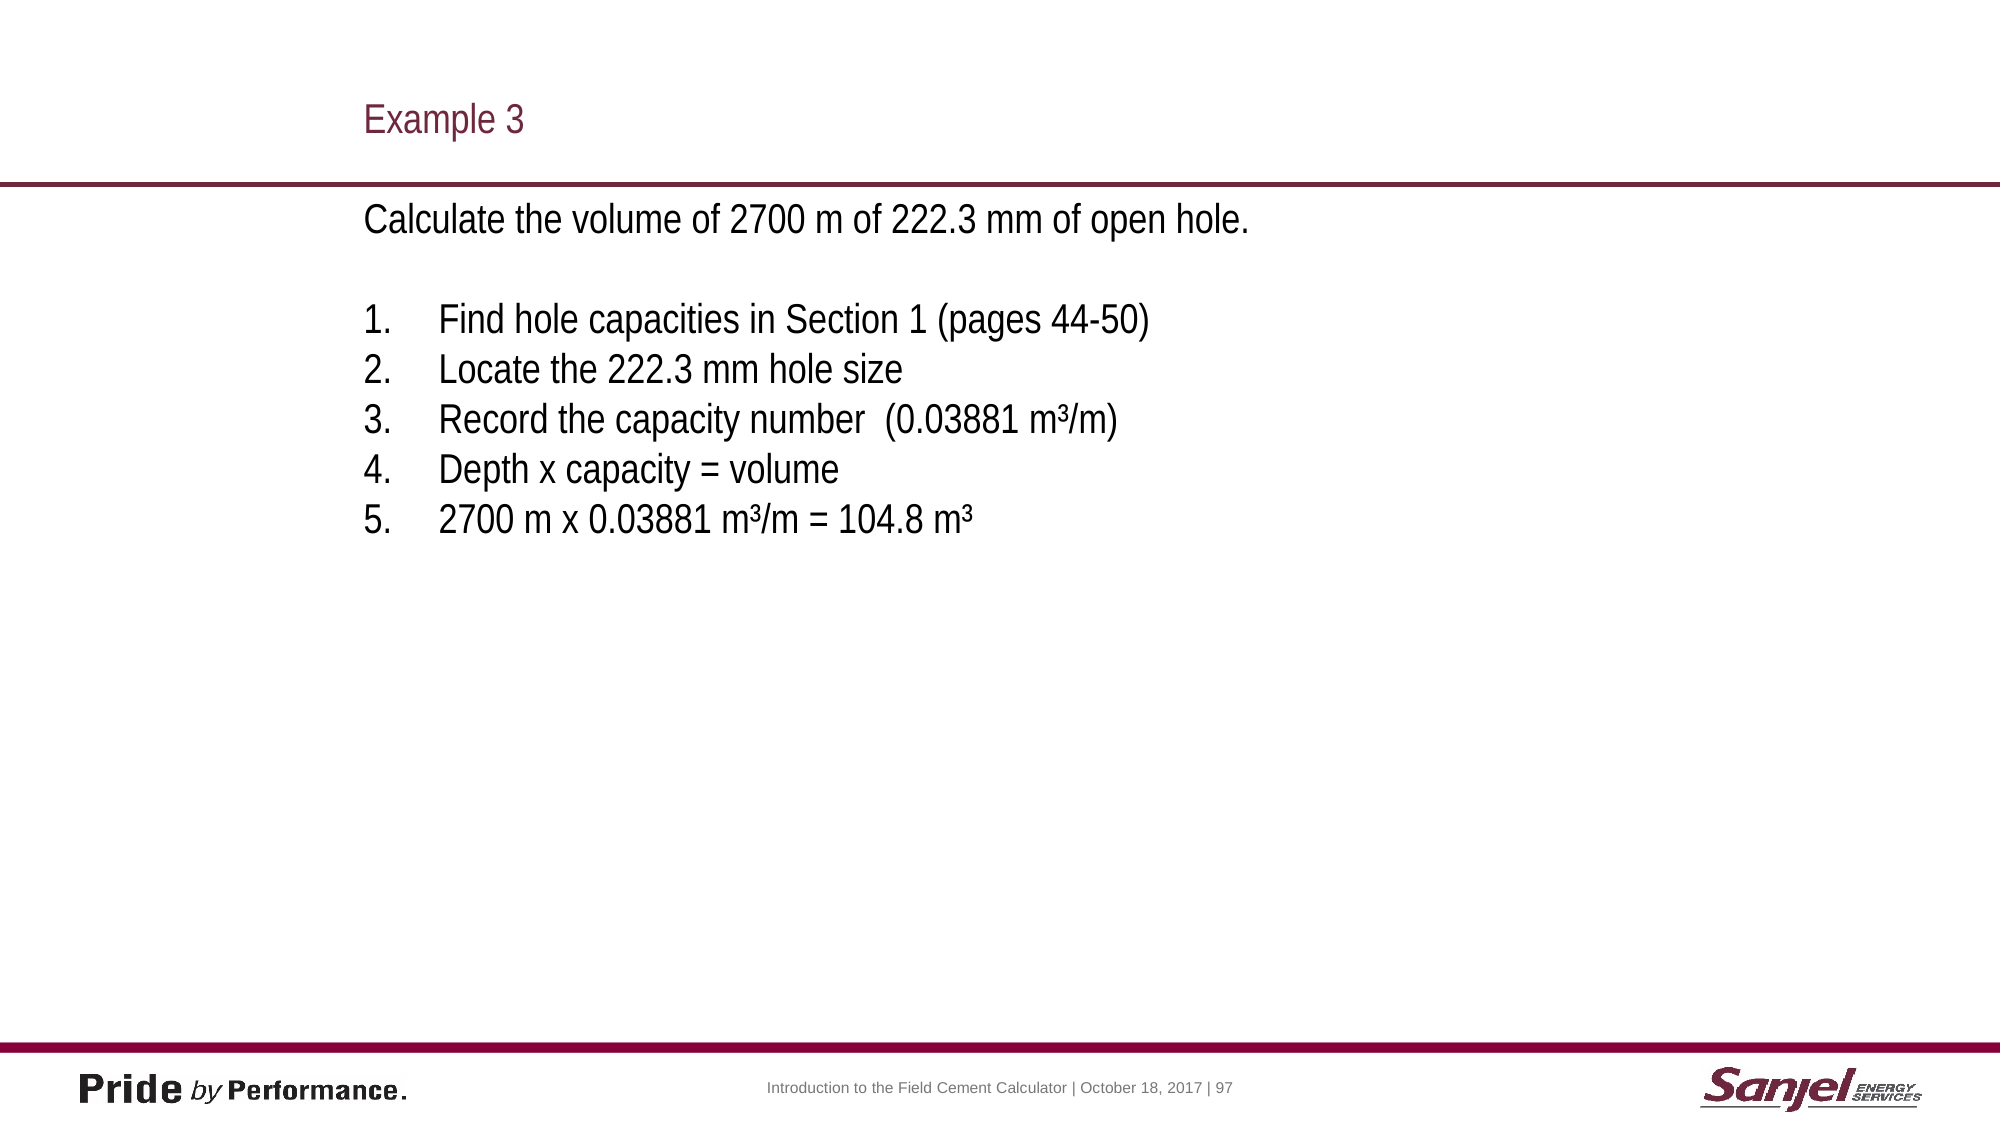

#
Example 3

Calculate the volume of 2700 m of 222.3 mm of open hole.

Find hole capacities in Section 1 (pages 44-50)
Locate the 222.3 mm hole size
Record the capacity number  (0.03881 m³/m)
Depth x capacity = volume
2700 m x 0.03881 m³/m = 104.8 m³